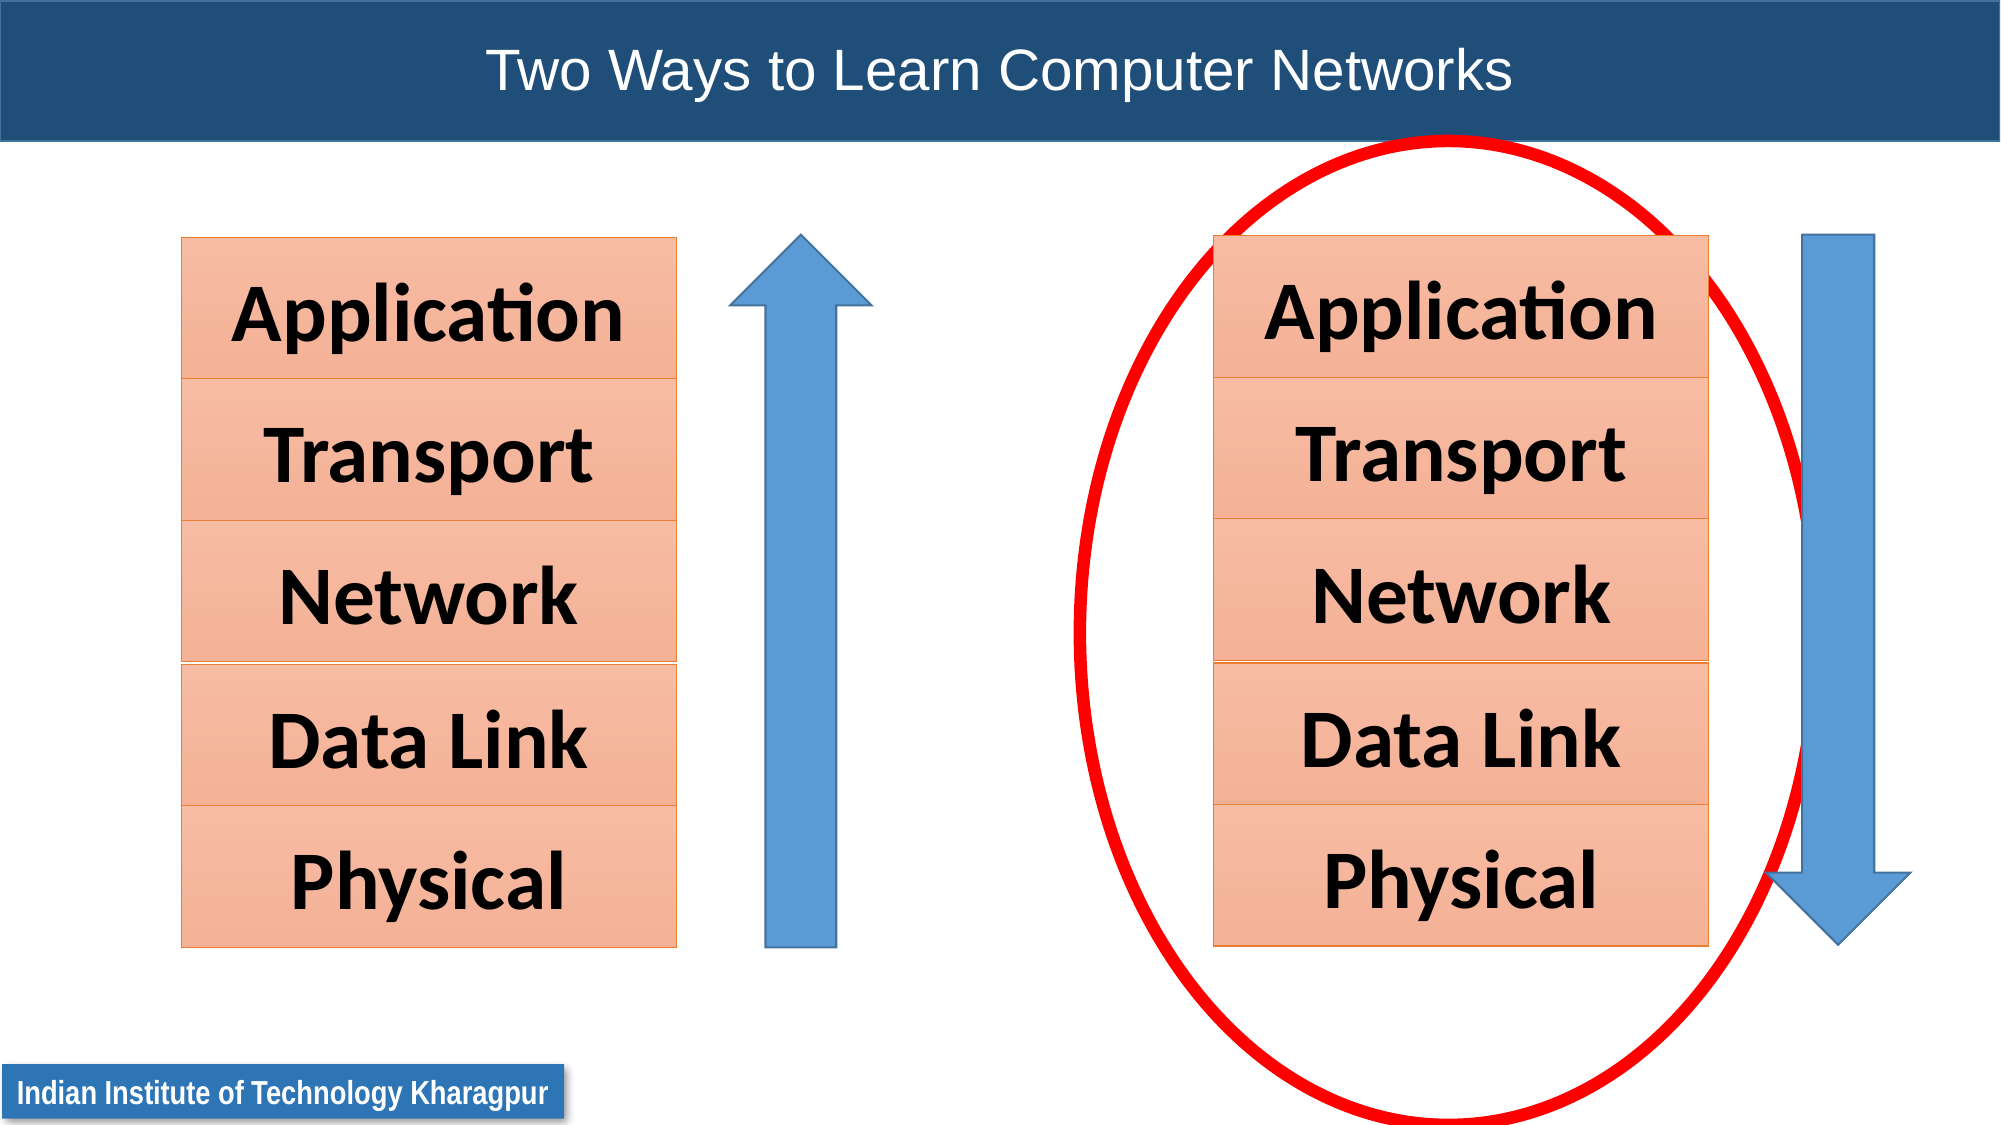

# Two Ways to Learn Computer Networks

Application
Transport
Network
Data Link
Physical
Application
Transport
Network
Data Link
Physical